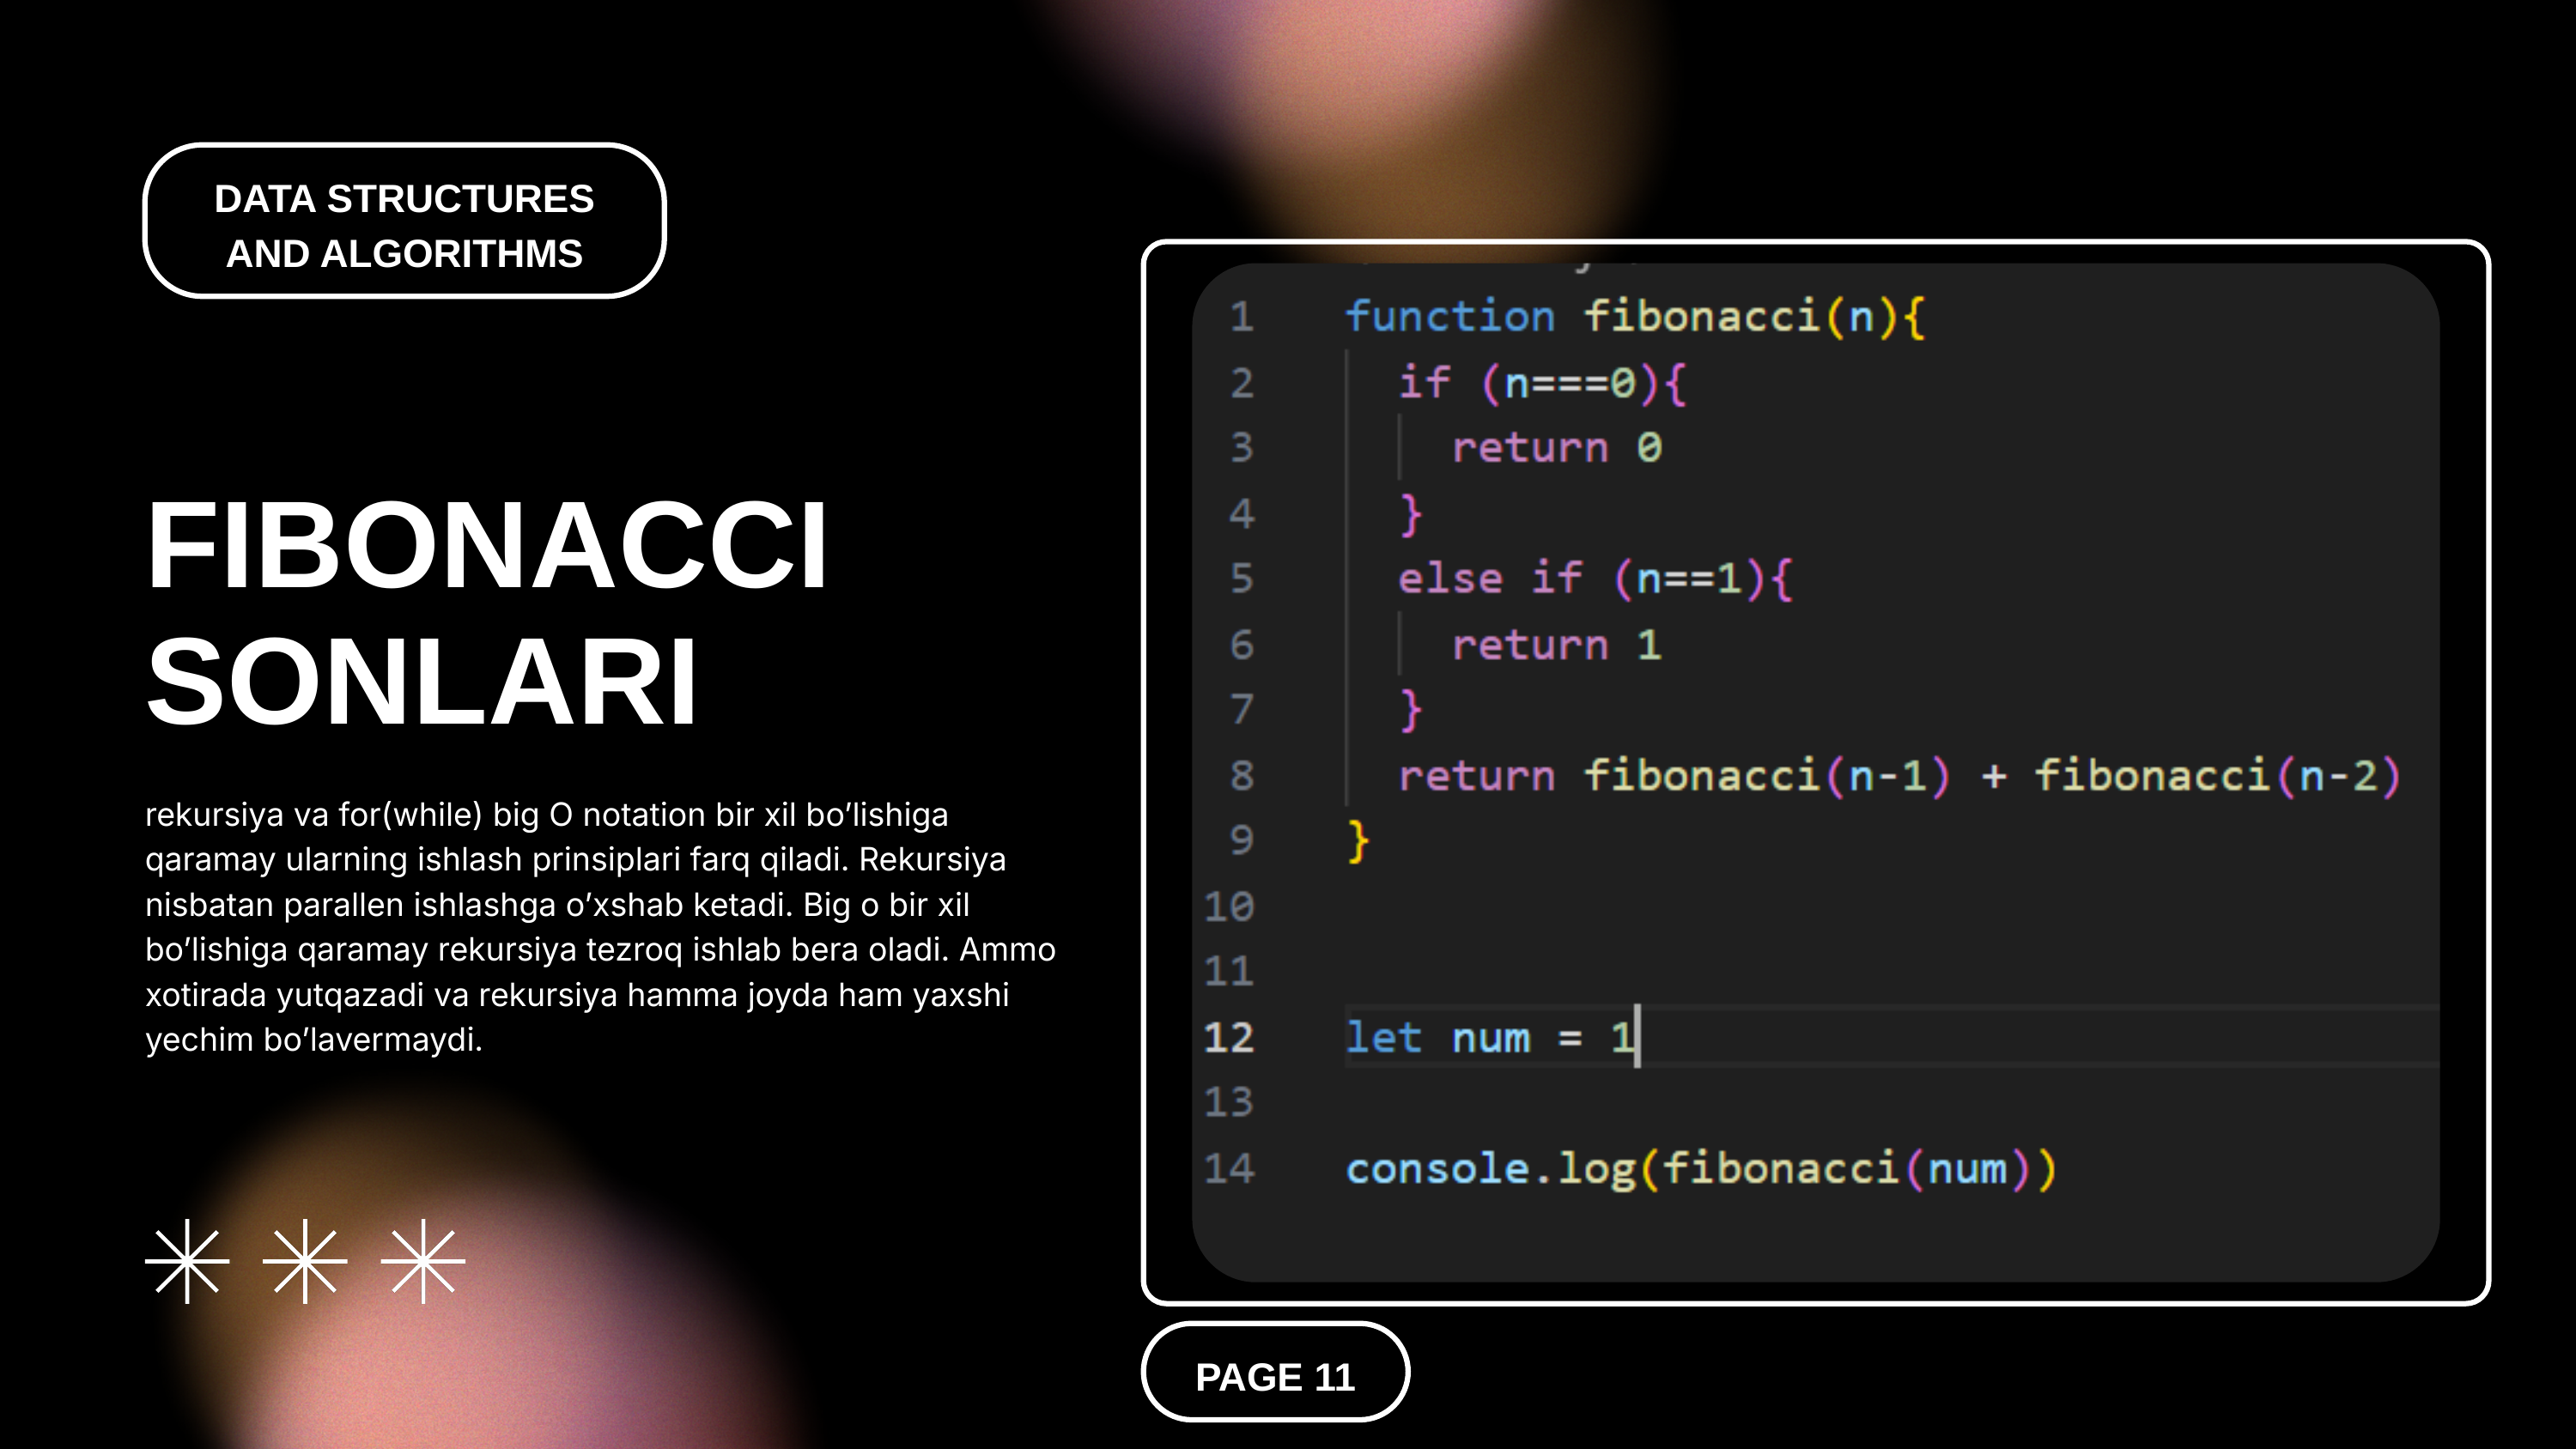

DATA STRUCTURES AND ALGORITHMS

FIBONACCI SONLARI
rekursiya va for(while) big O notation bir xil bo’lishiga qaramay ularning ishlash prinsiplari farq qiladi. Rekursiya nisbatan parallen ishlashga o’xshab ketadi. Big o bir xil bo’lishiga qaramay rekursiya tezroq ishlab bera oladi. Ammo xotirada yutqazadi va rekursiya hamma joyda ham yaxshi yechim bo’lavermaydi.

PAGE 11